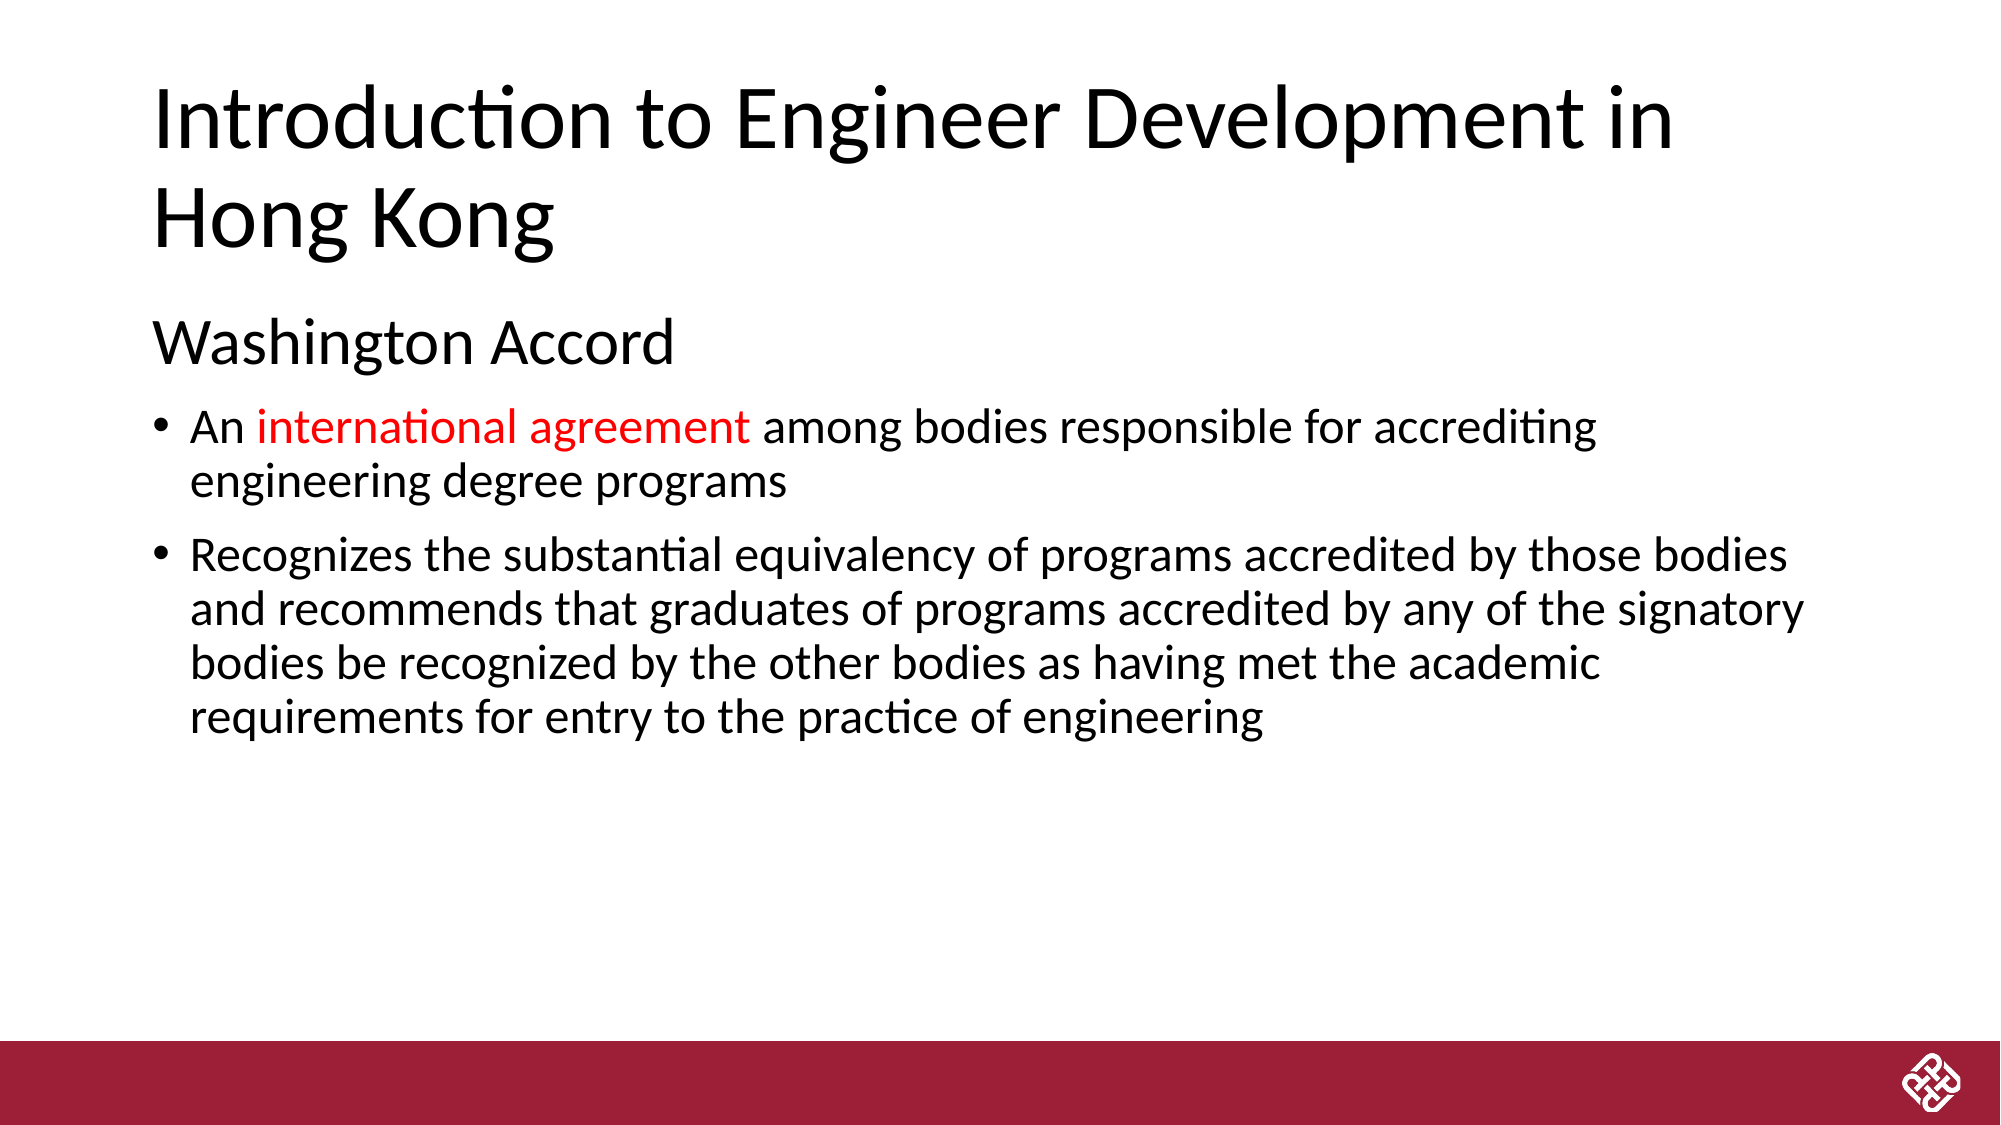

# Introduction to Engineer Development in Hong Kong
Washington Accord
An international agreement among bodies responsible for accrediting engineering degree programs
Recognizes the substantial equivalency of programs accredited by those bodies and recommends that graduates of programs accredited by any of the signatory bodies be recognized by the other bodies as having met the academic requirements for entry to the practice of engineering